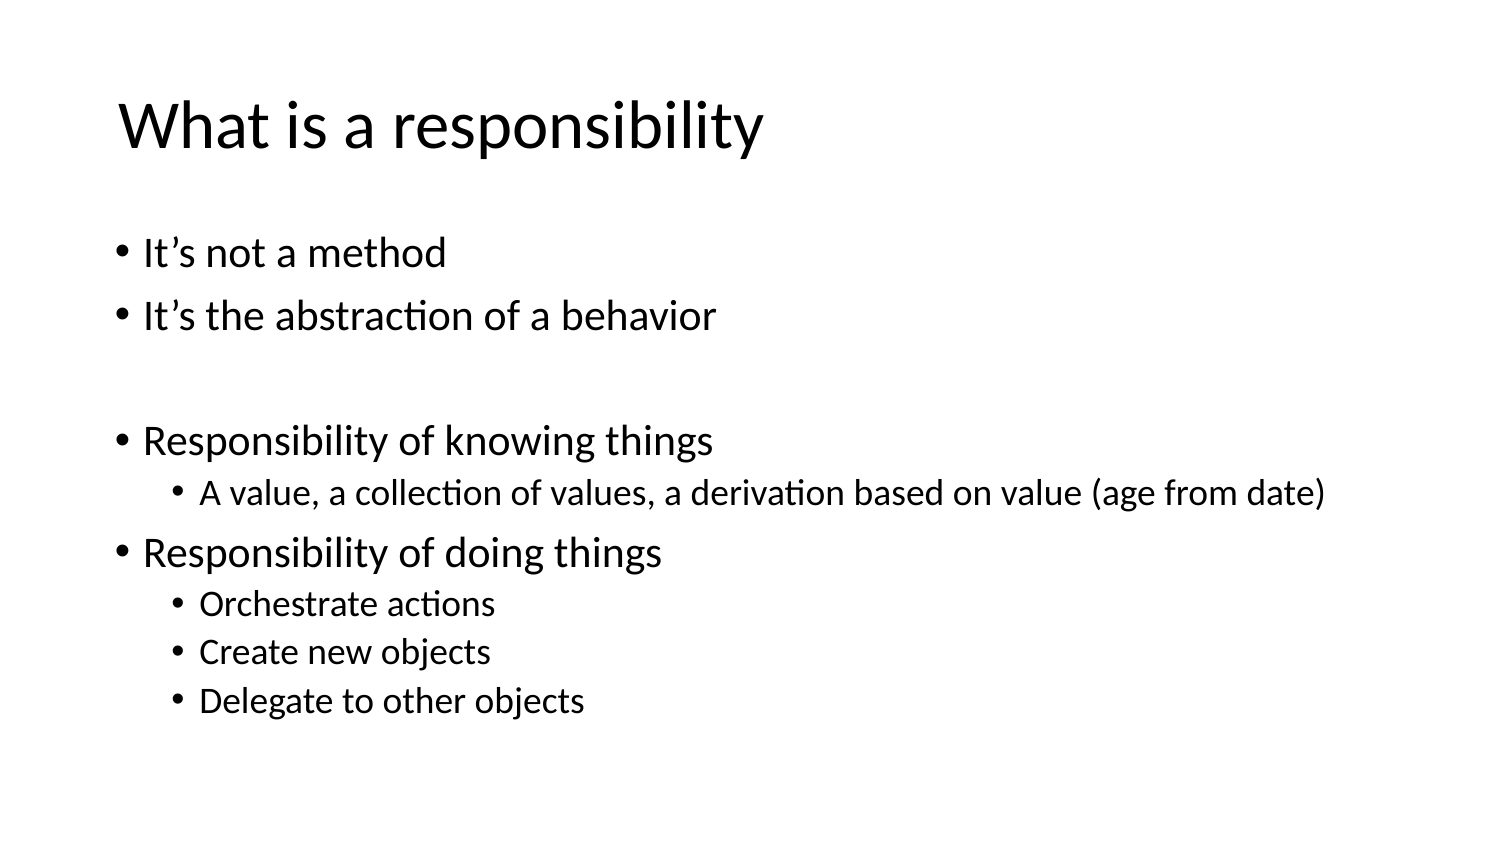

# What is a responsibility
It’s not a method
It’s the abstraction of a behavior

Responsibility of knowing things
A value, a collection of values, a derivation based on value (age from date)
Responsibility of doing things
Orchestrate actions
Create new objects
Delegate to other objects